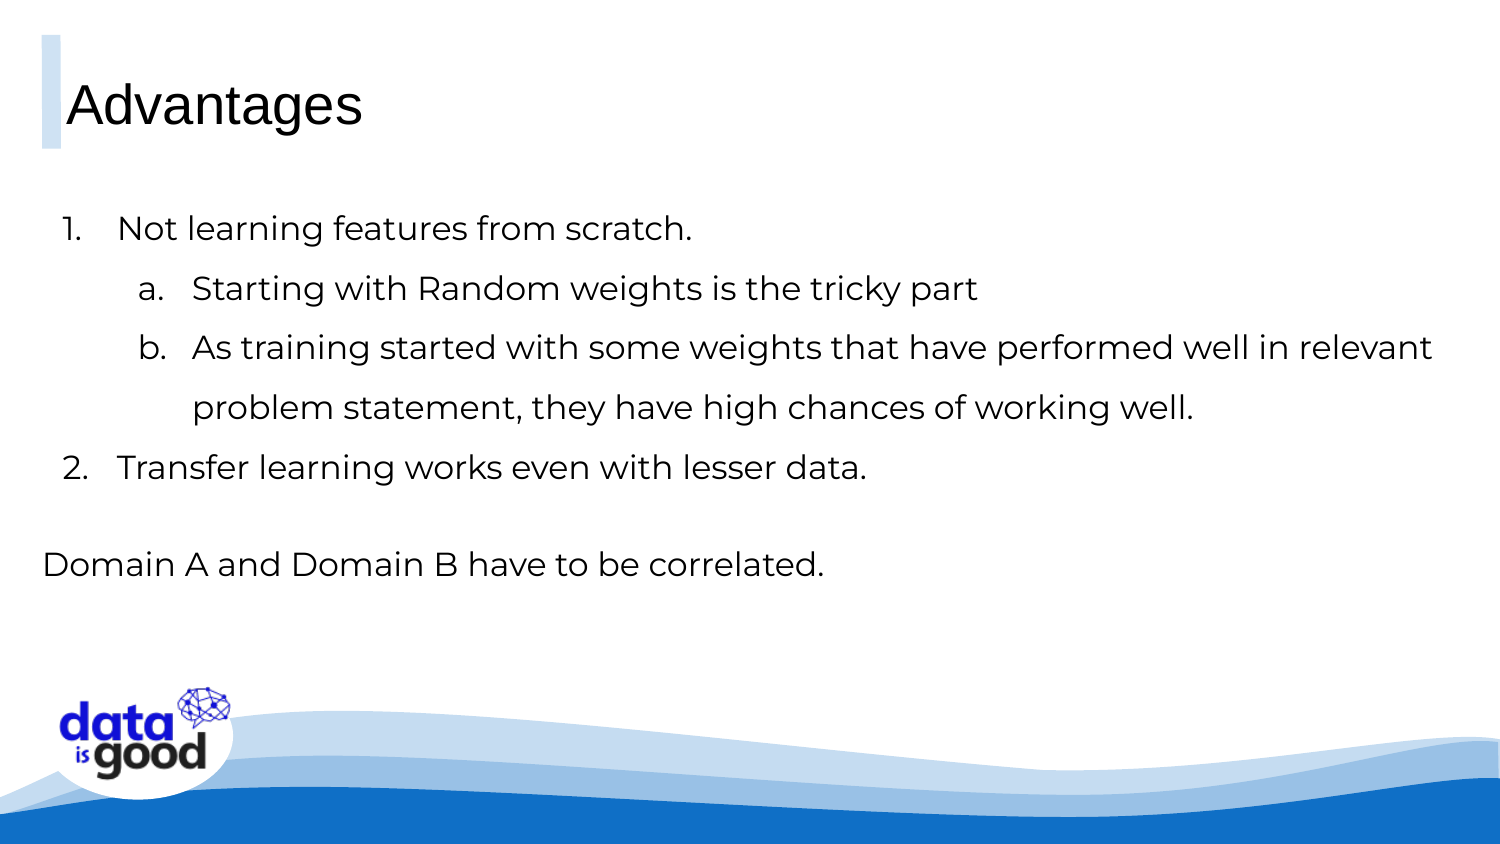

# Advantages
Not learning features from scratch.
Starting with Random weights is the tricky part
As training started with some weights that have performed well in relevant problem statement, they have high chances of working well.
Transfer learning works even with lesser data.

Domain A and Domain B have to be correlated.